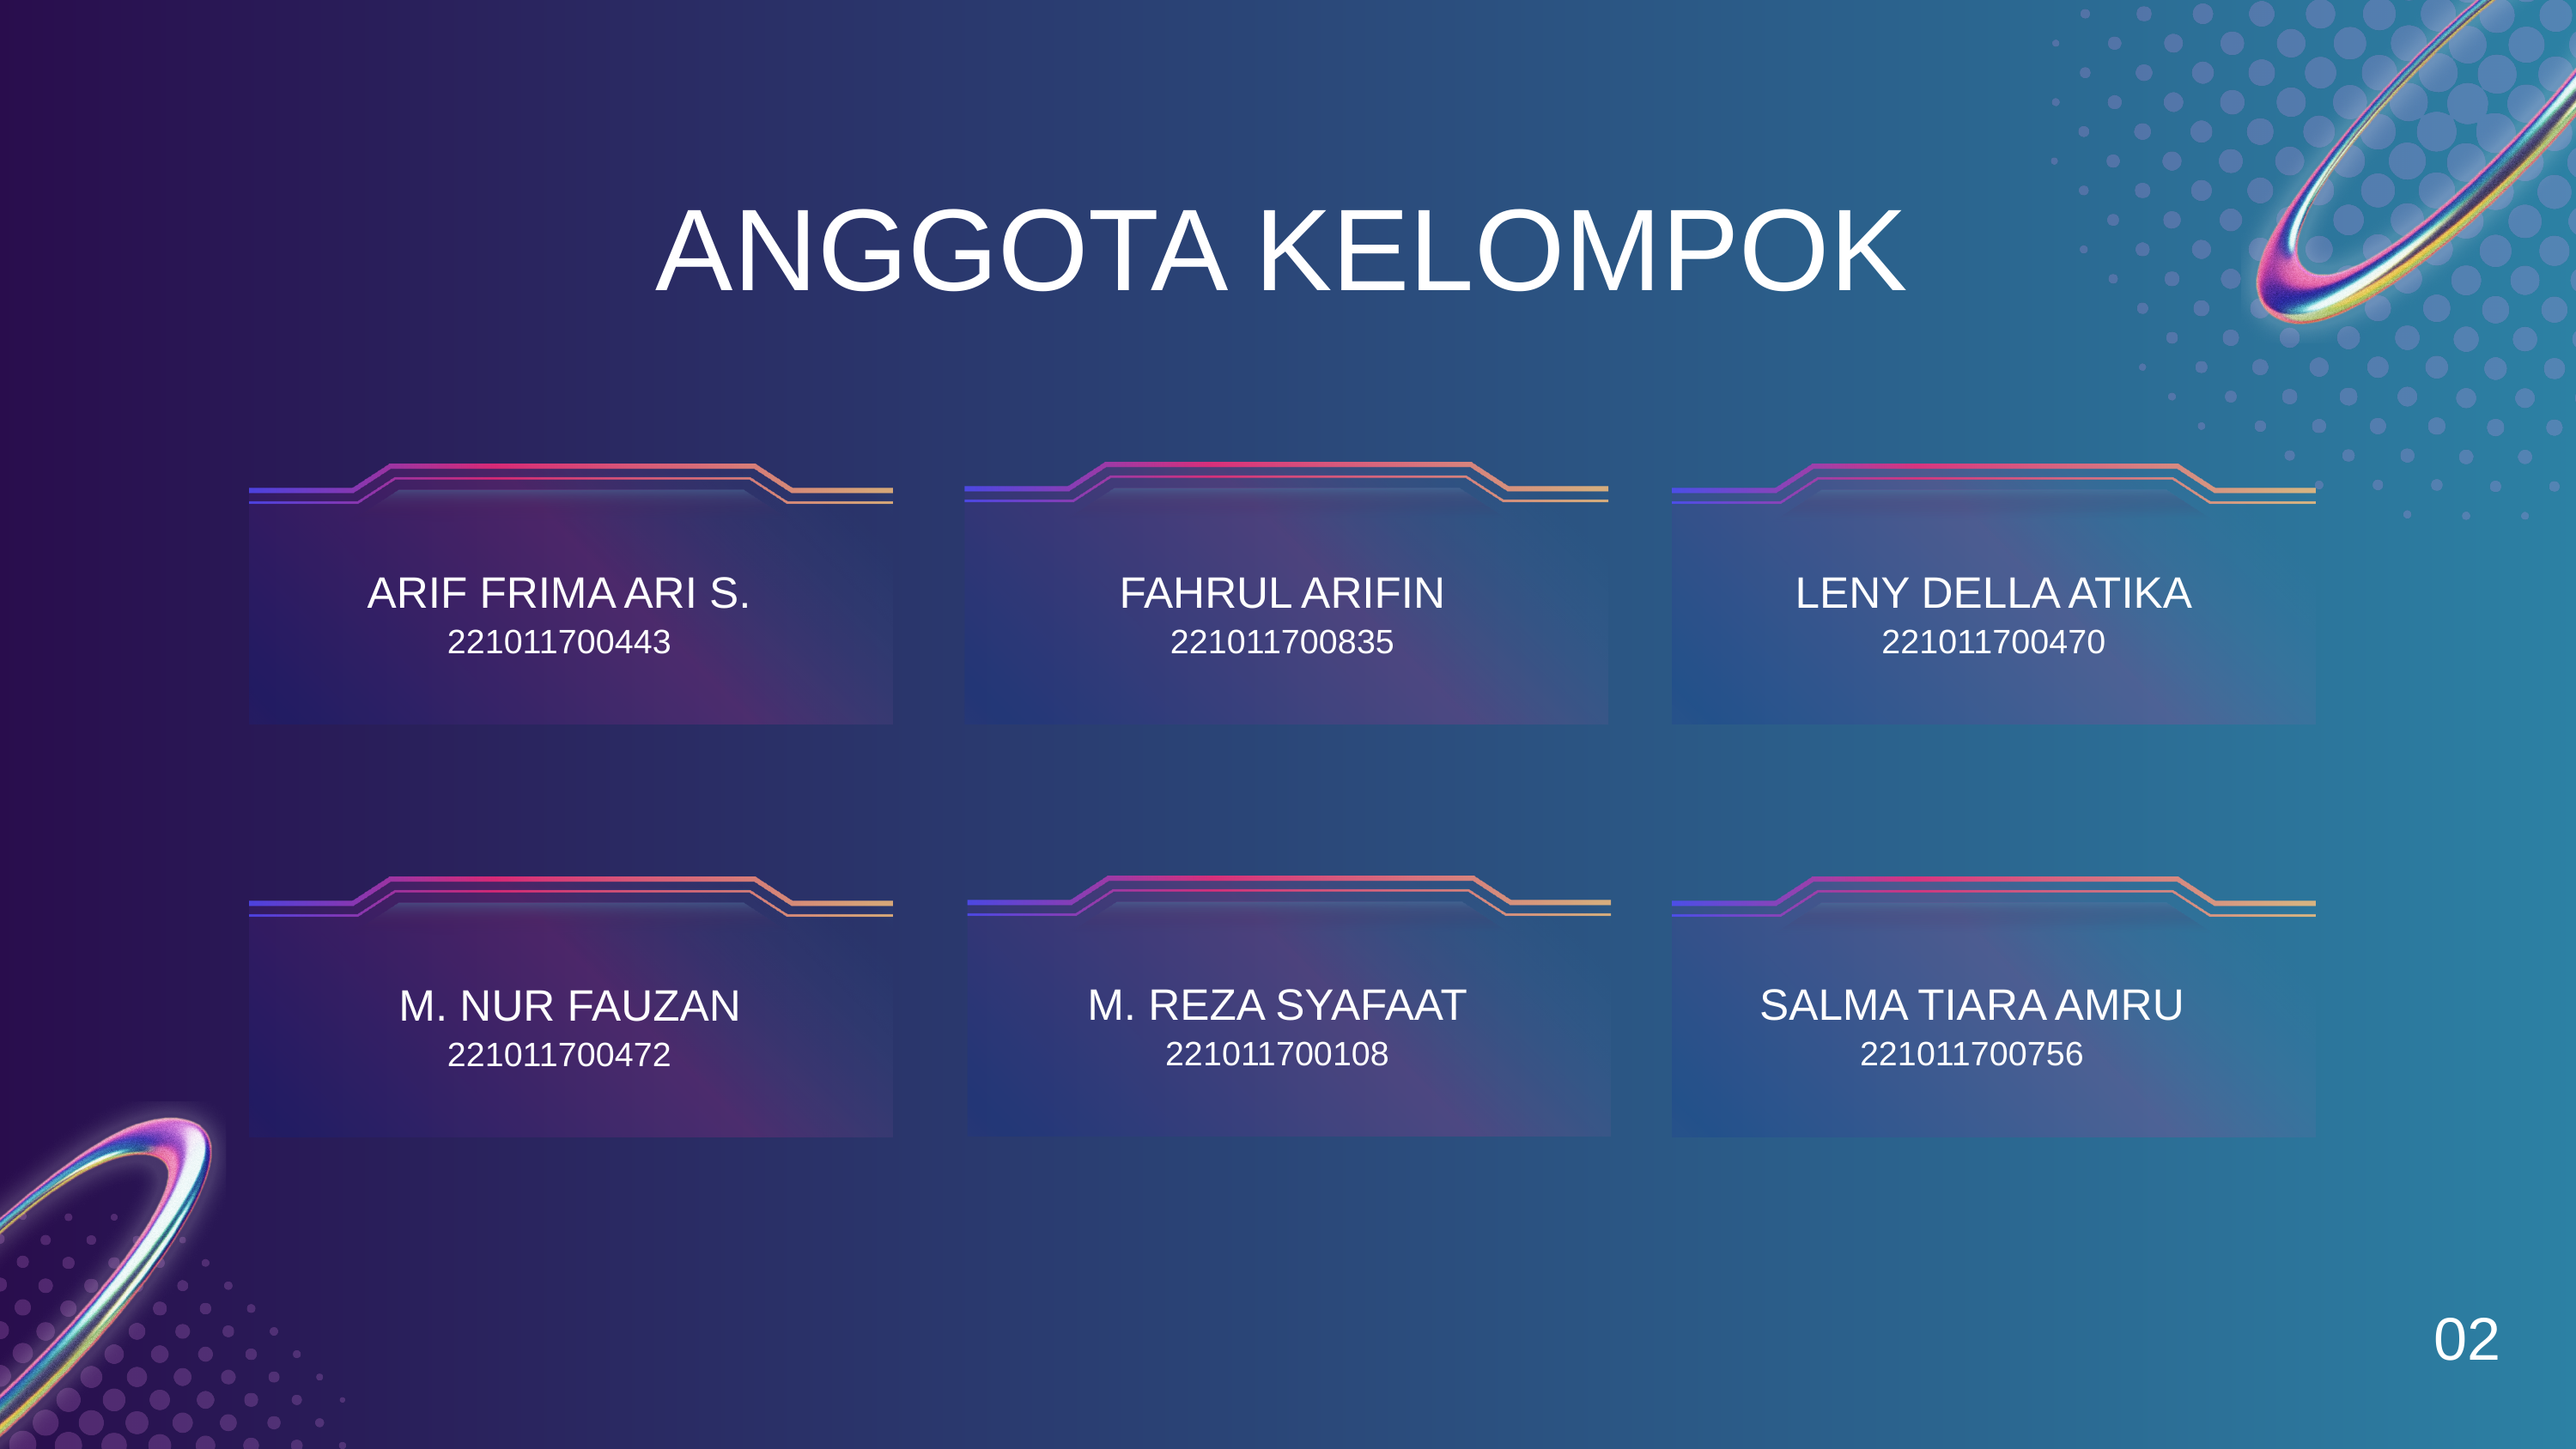

ANGGOTA KELOMPOK

ARIF FRIMA ARI S.
FAHRUL ARIFIN
LENY DELLA ATIKA
221011700443
221011700835
221011700470

M. REZA SYAFAAT

SALMA TIARA AMRU
M. NUR FAUZAN
221011700108
221011700756
221011700472

02